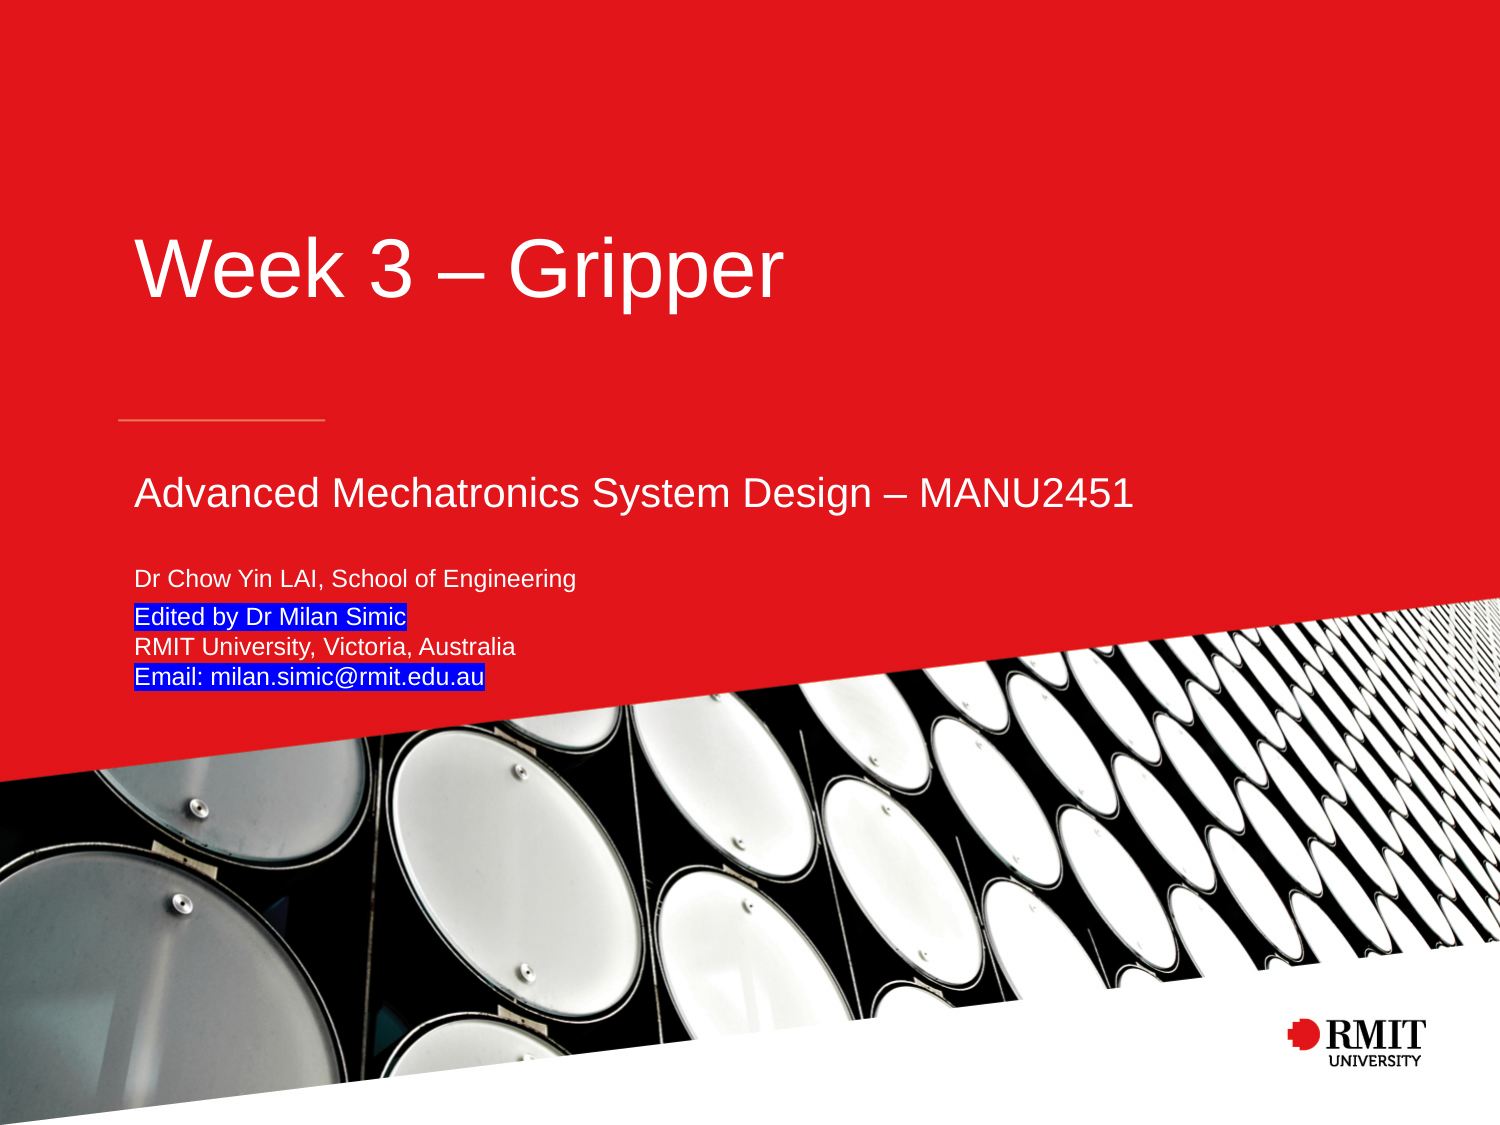

# Week 3 – Gripper
Advanced Mechatronics System Design – MANU2451

Dr Chow Yin LAI, School of Engineering
Edited by Dr Milan Simic
RMIT University, Victoria, Australia
Email: milan.simic@rmit.edu.au